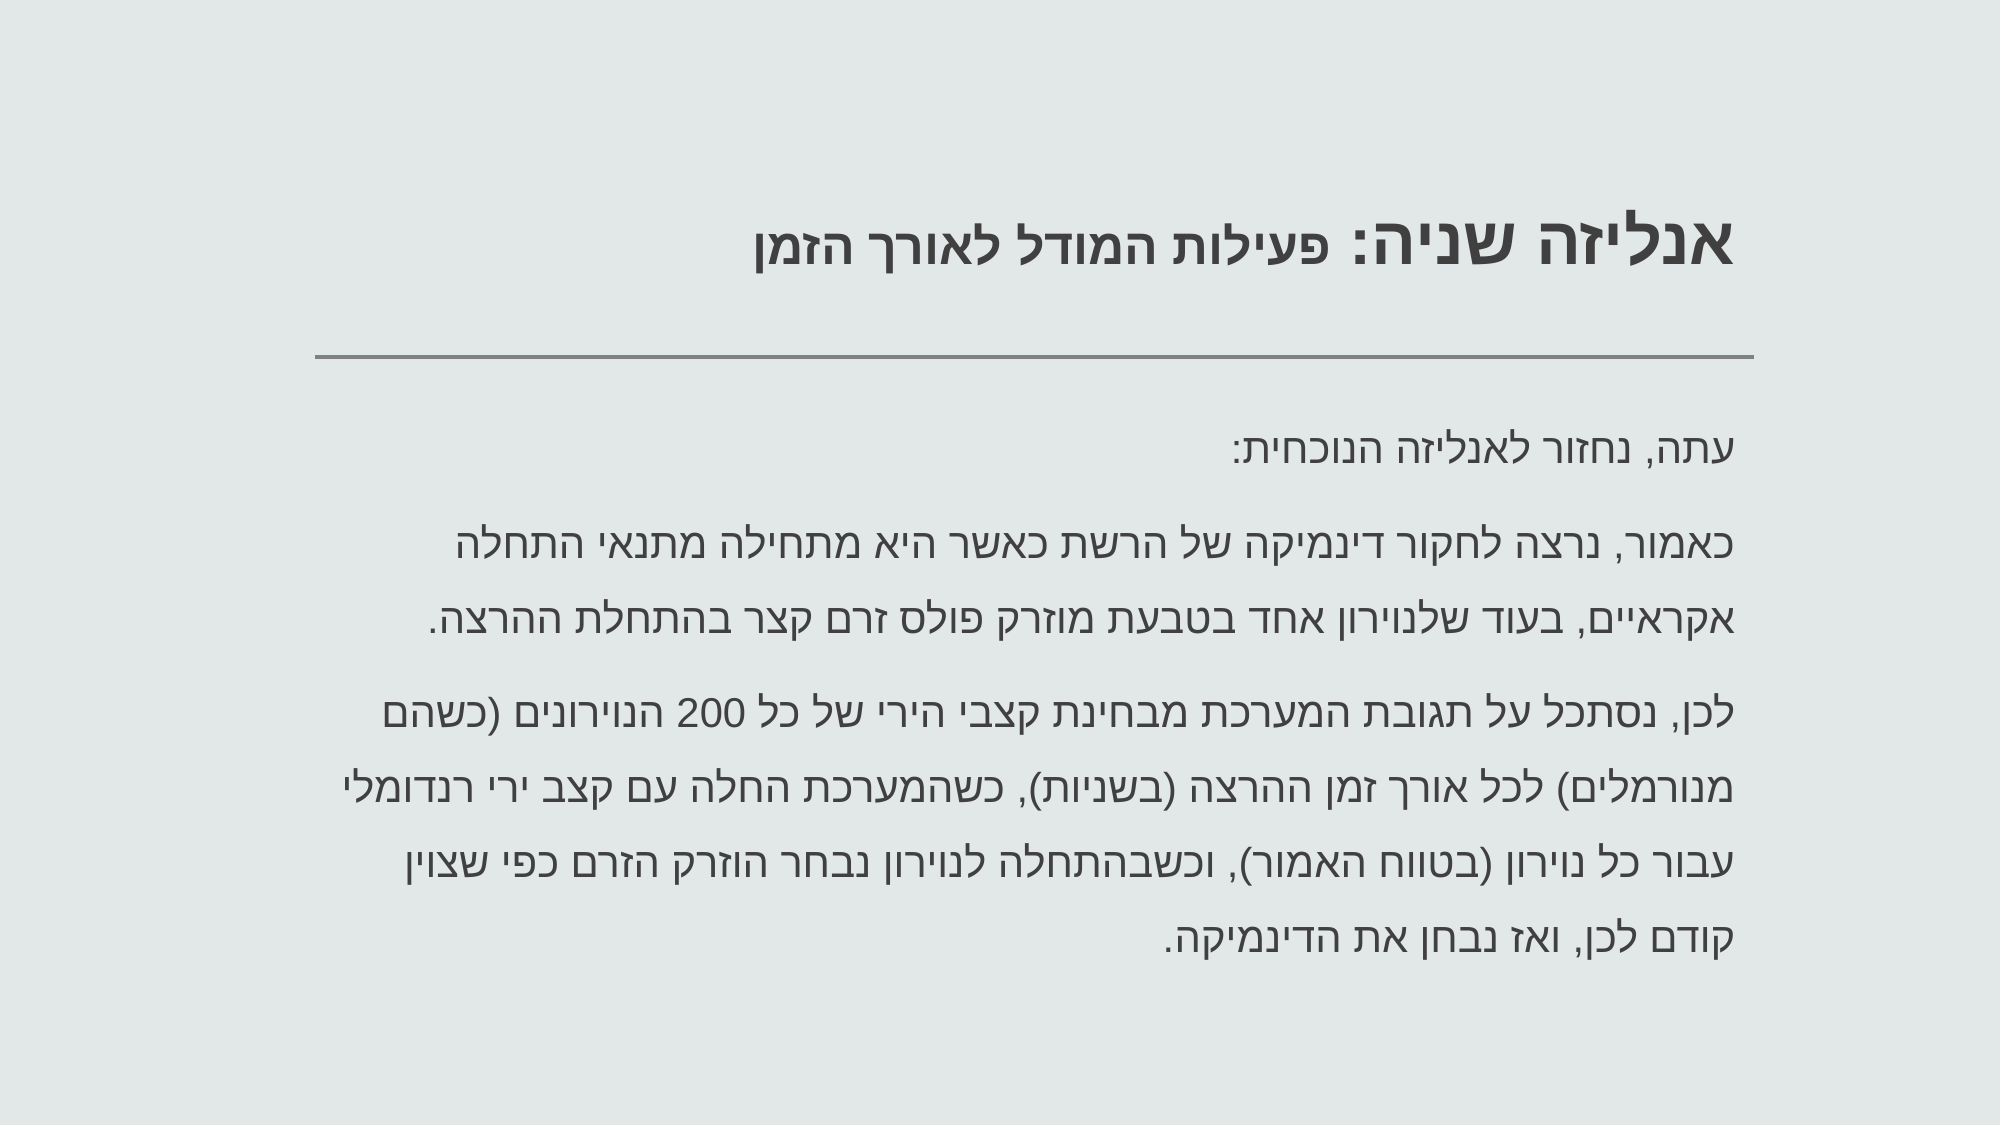

# אנליזה שניה: פעילות המודל לאורך הזמן
עתה, נחזור לאנליזה הנוכחית:
כאמור, נרצה לחקור דינמיקה של הרשת כאשר היא מתחילה מתנאי התחלה אקראיים, בעוד שלנוירון אחד בטבעת מוזרק פולס זרם קצר בהתחלת ההרצה.
לכן, נסתכל על תגובת המערכת מבחינת קצבי הירי של כל 200 הנוירונים (כשהם מנורמלים) לכל אורך זמן ההרצה (בשניות), כשהמערכת החלה עם קצב ירי רנדומלי עבור כל נוירון (בטווח האמור), וכשבהתחלה לנוירון נבחר הוזרק הזרם כפי שצוין קודם לכן, ואז נבחן את הדינמיקה.